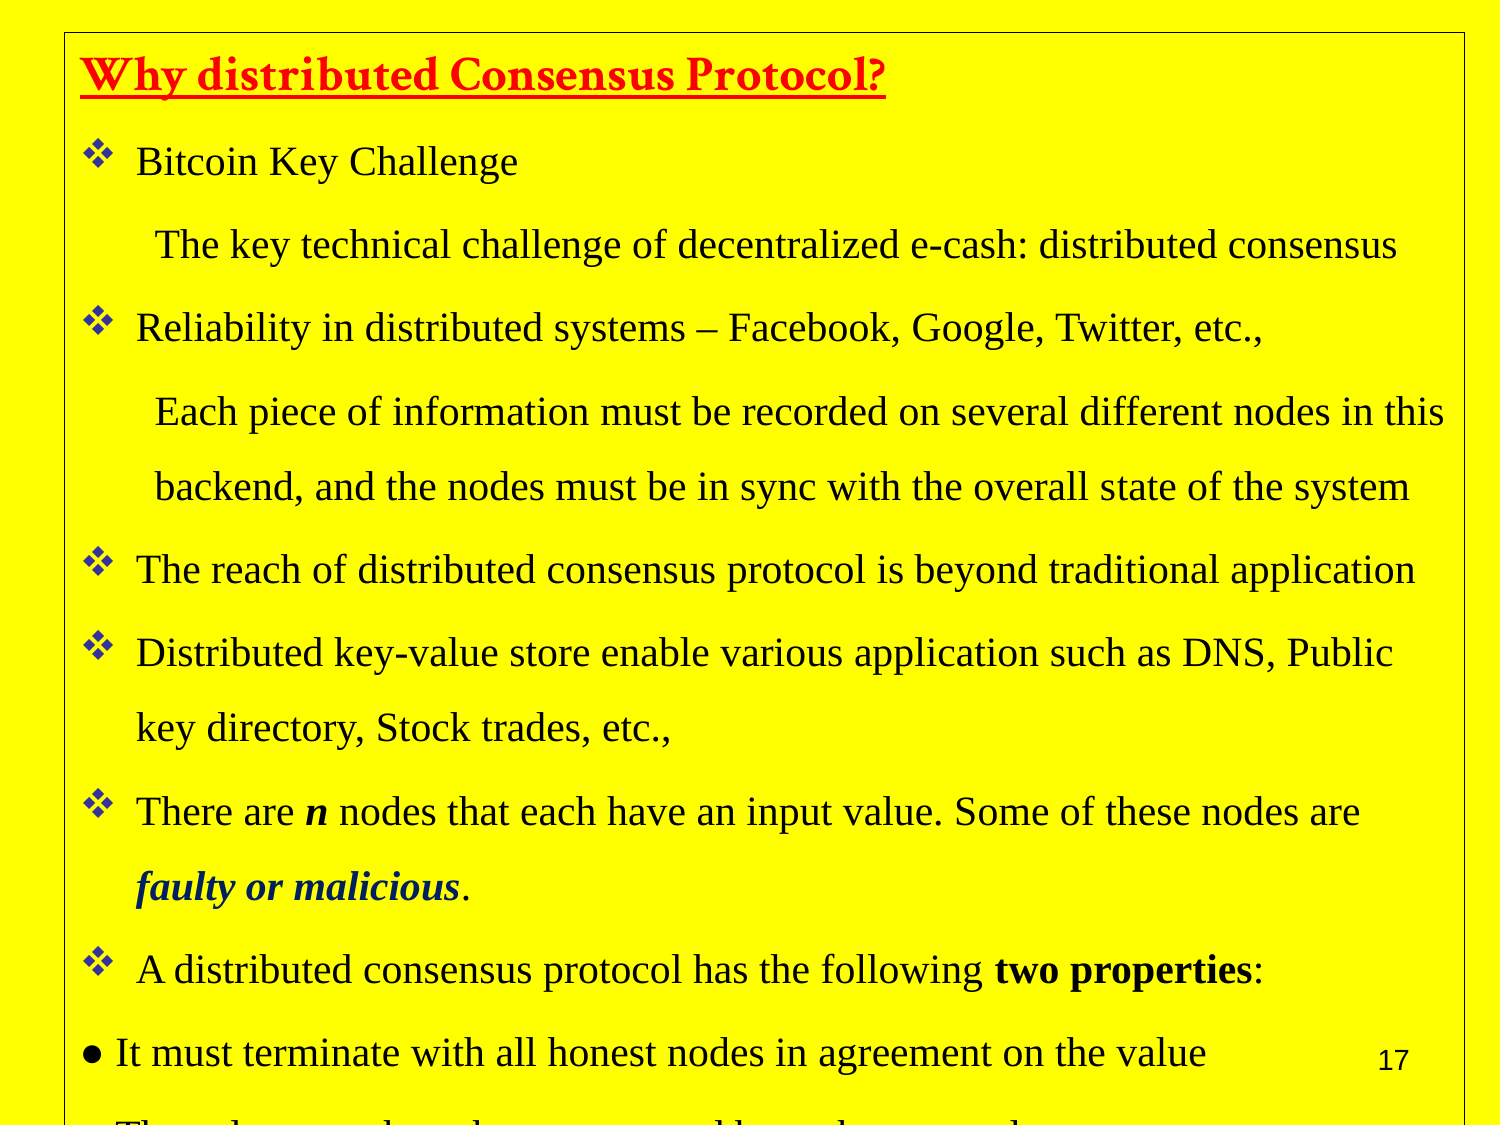

Why distributed Consensus Protocol?
Bitcoin Key Challenge
The key technical challenge of decentralized e-cash: distributed consensus
Reliability in distributed systems – Facebook, Google, Twitter, etc.,
Each piece of information must be recorded on several different nodes in this backend, and the nodes must be in sync with the overall state of the system
The reach of distributed consensus protocol is beyond traditional application
Distributed key-value store enable various application such as DNS, Public key directory, Stock trades, etc.,
There are n nodes that each have an input value. Some of these nodes are faulty or malicious.
A distributed consensus protocol has the following two properties:
● It must terminate with all honest nodes in agreement on the value
● The value must have been generated by an honest node
17